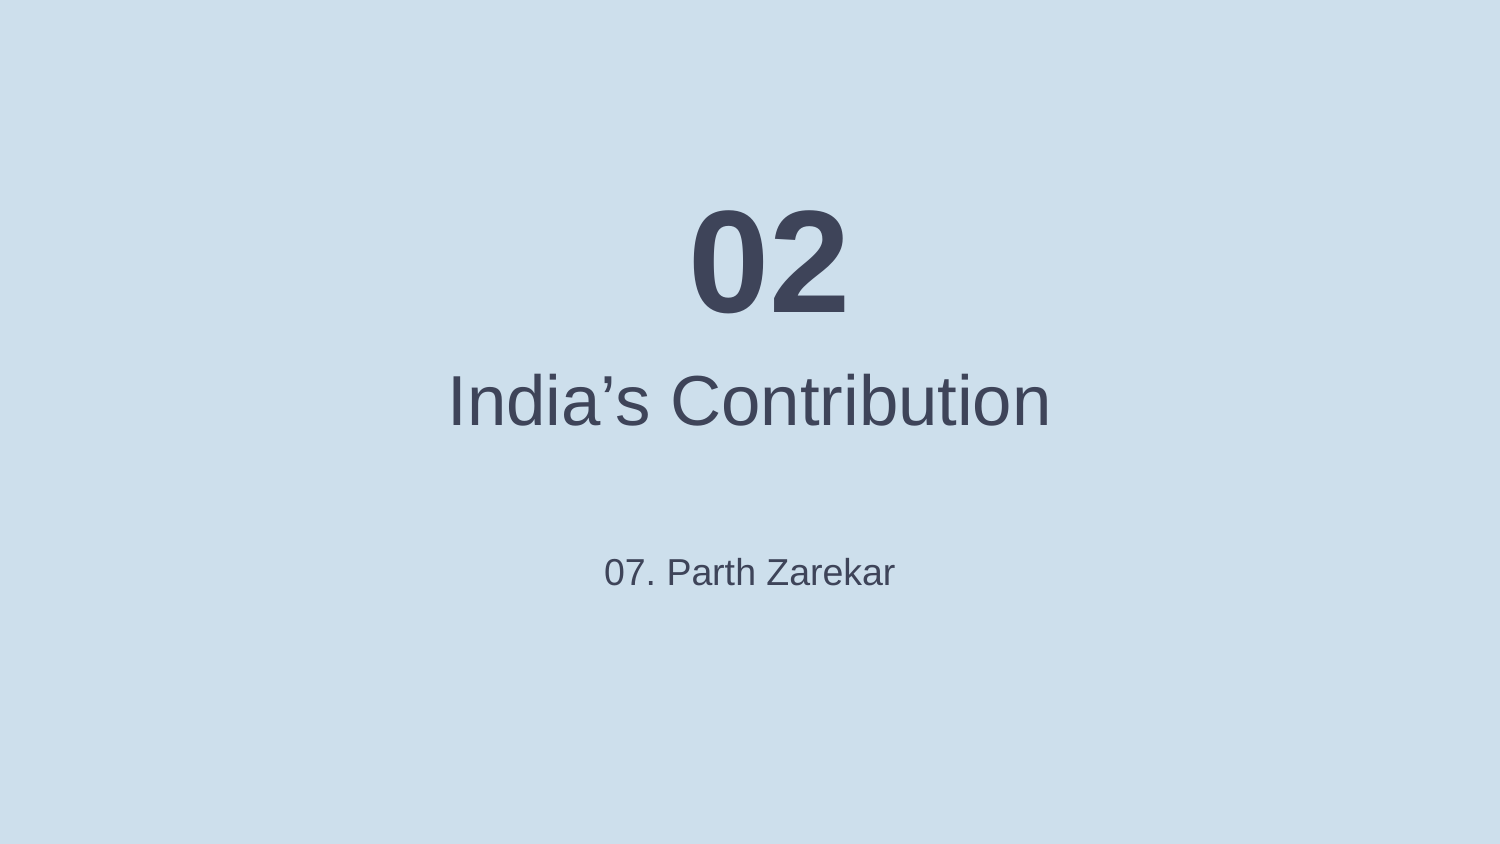

02
# India’s Contribution
07. Parth Zarekar